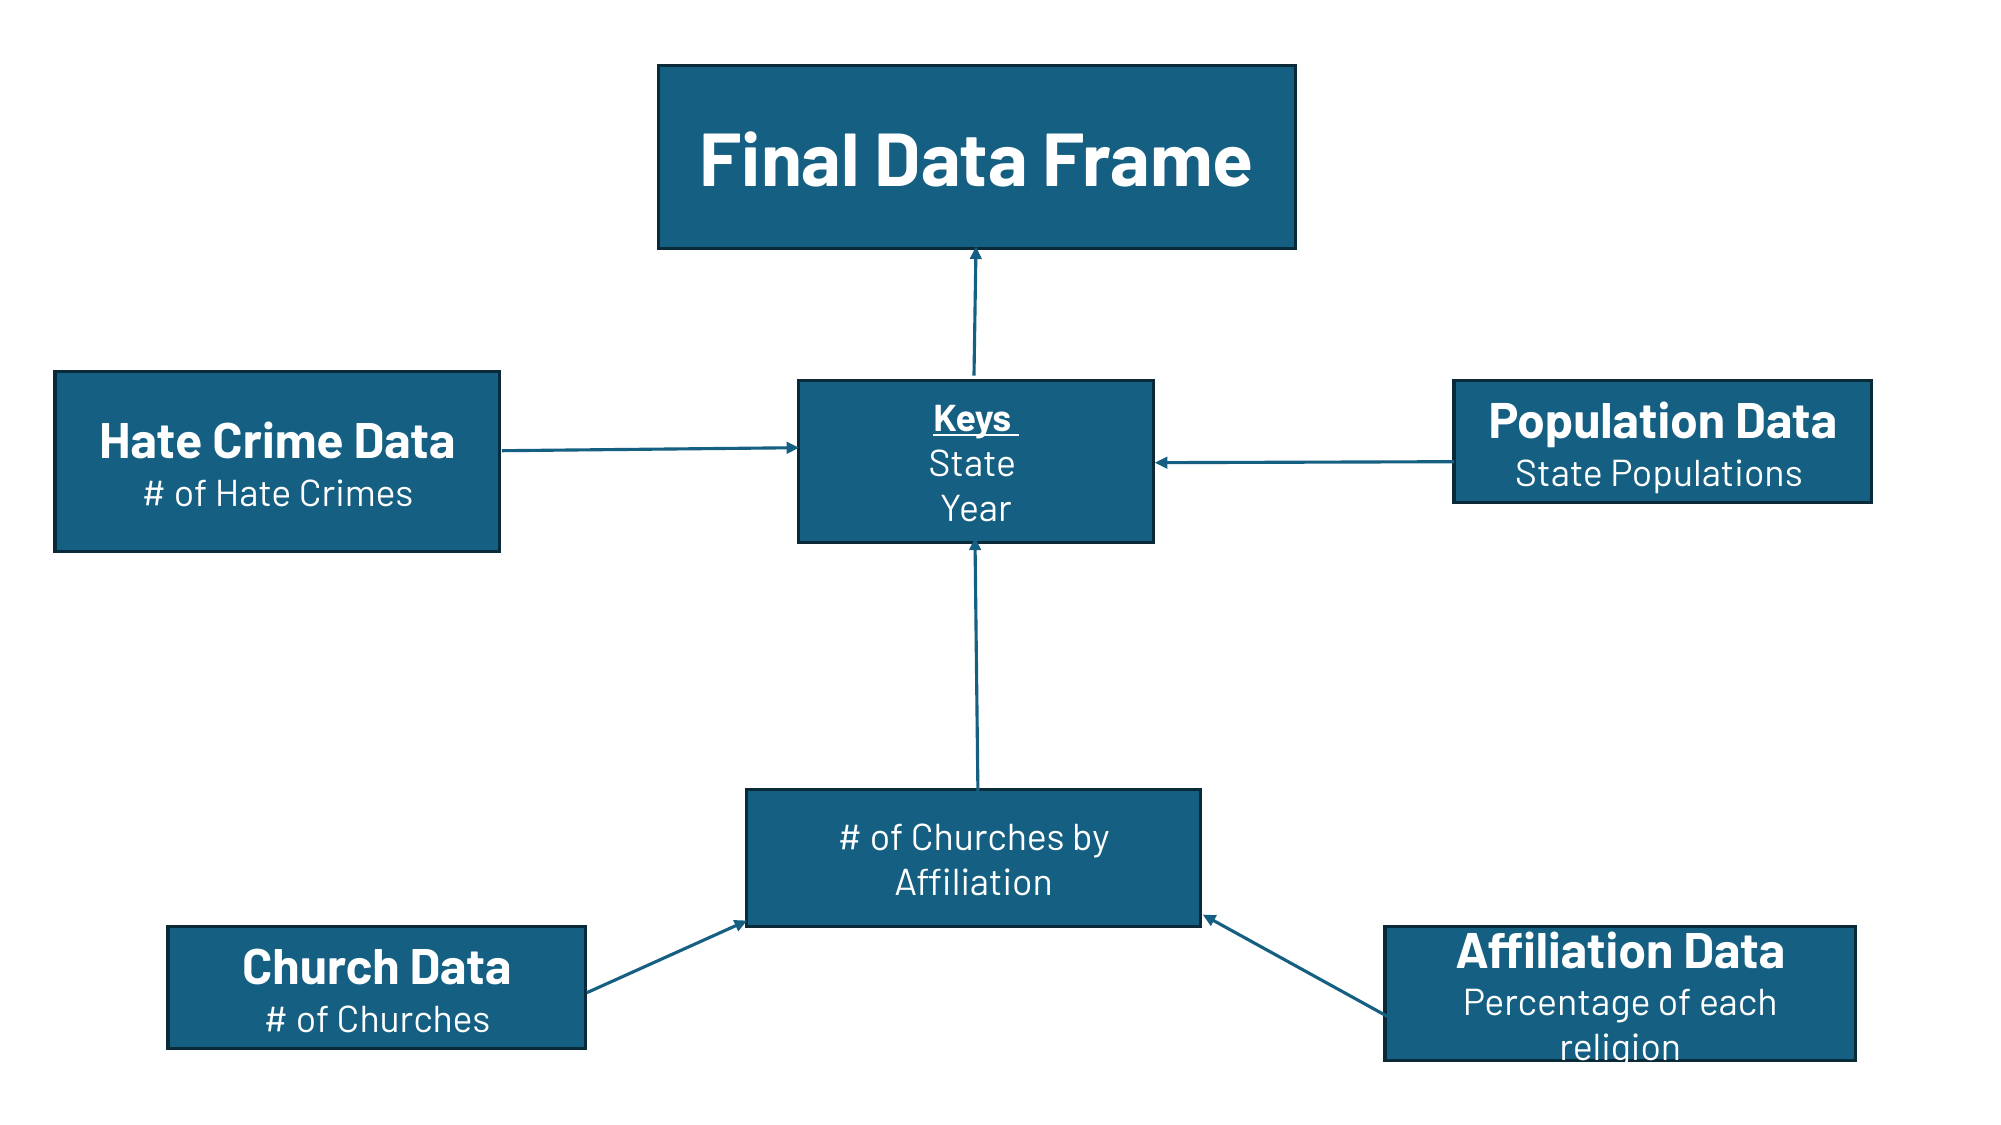

Final Data Frame
Hate Crime Data
# of Hate Crimes
Population Data
State Populations
Keys
State
Year
# of Churches by Affiliation
Affiliation Data
Percentage of each religion
Church Data
# of Churches